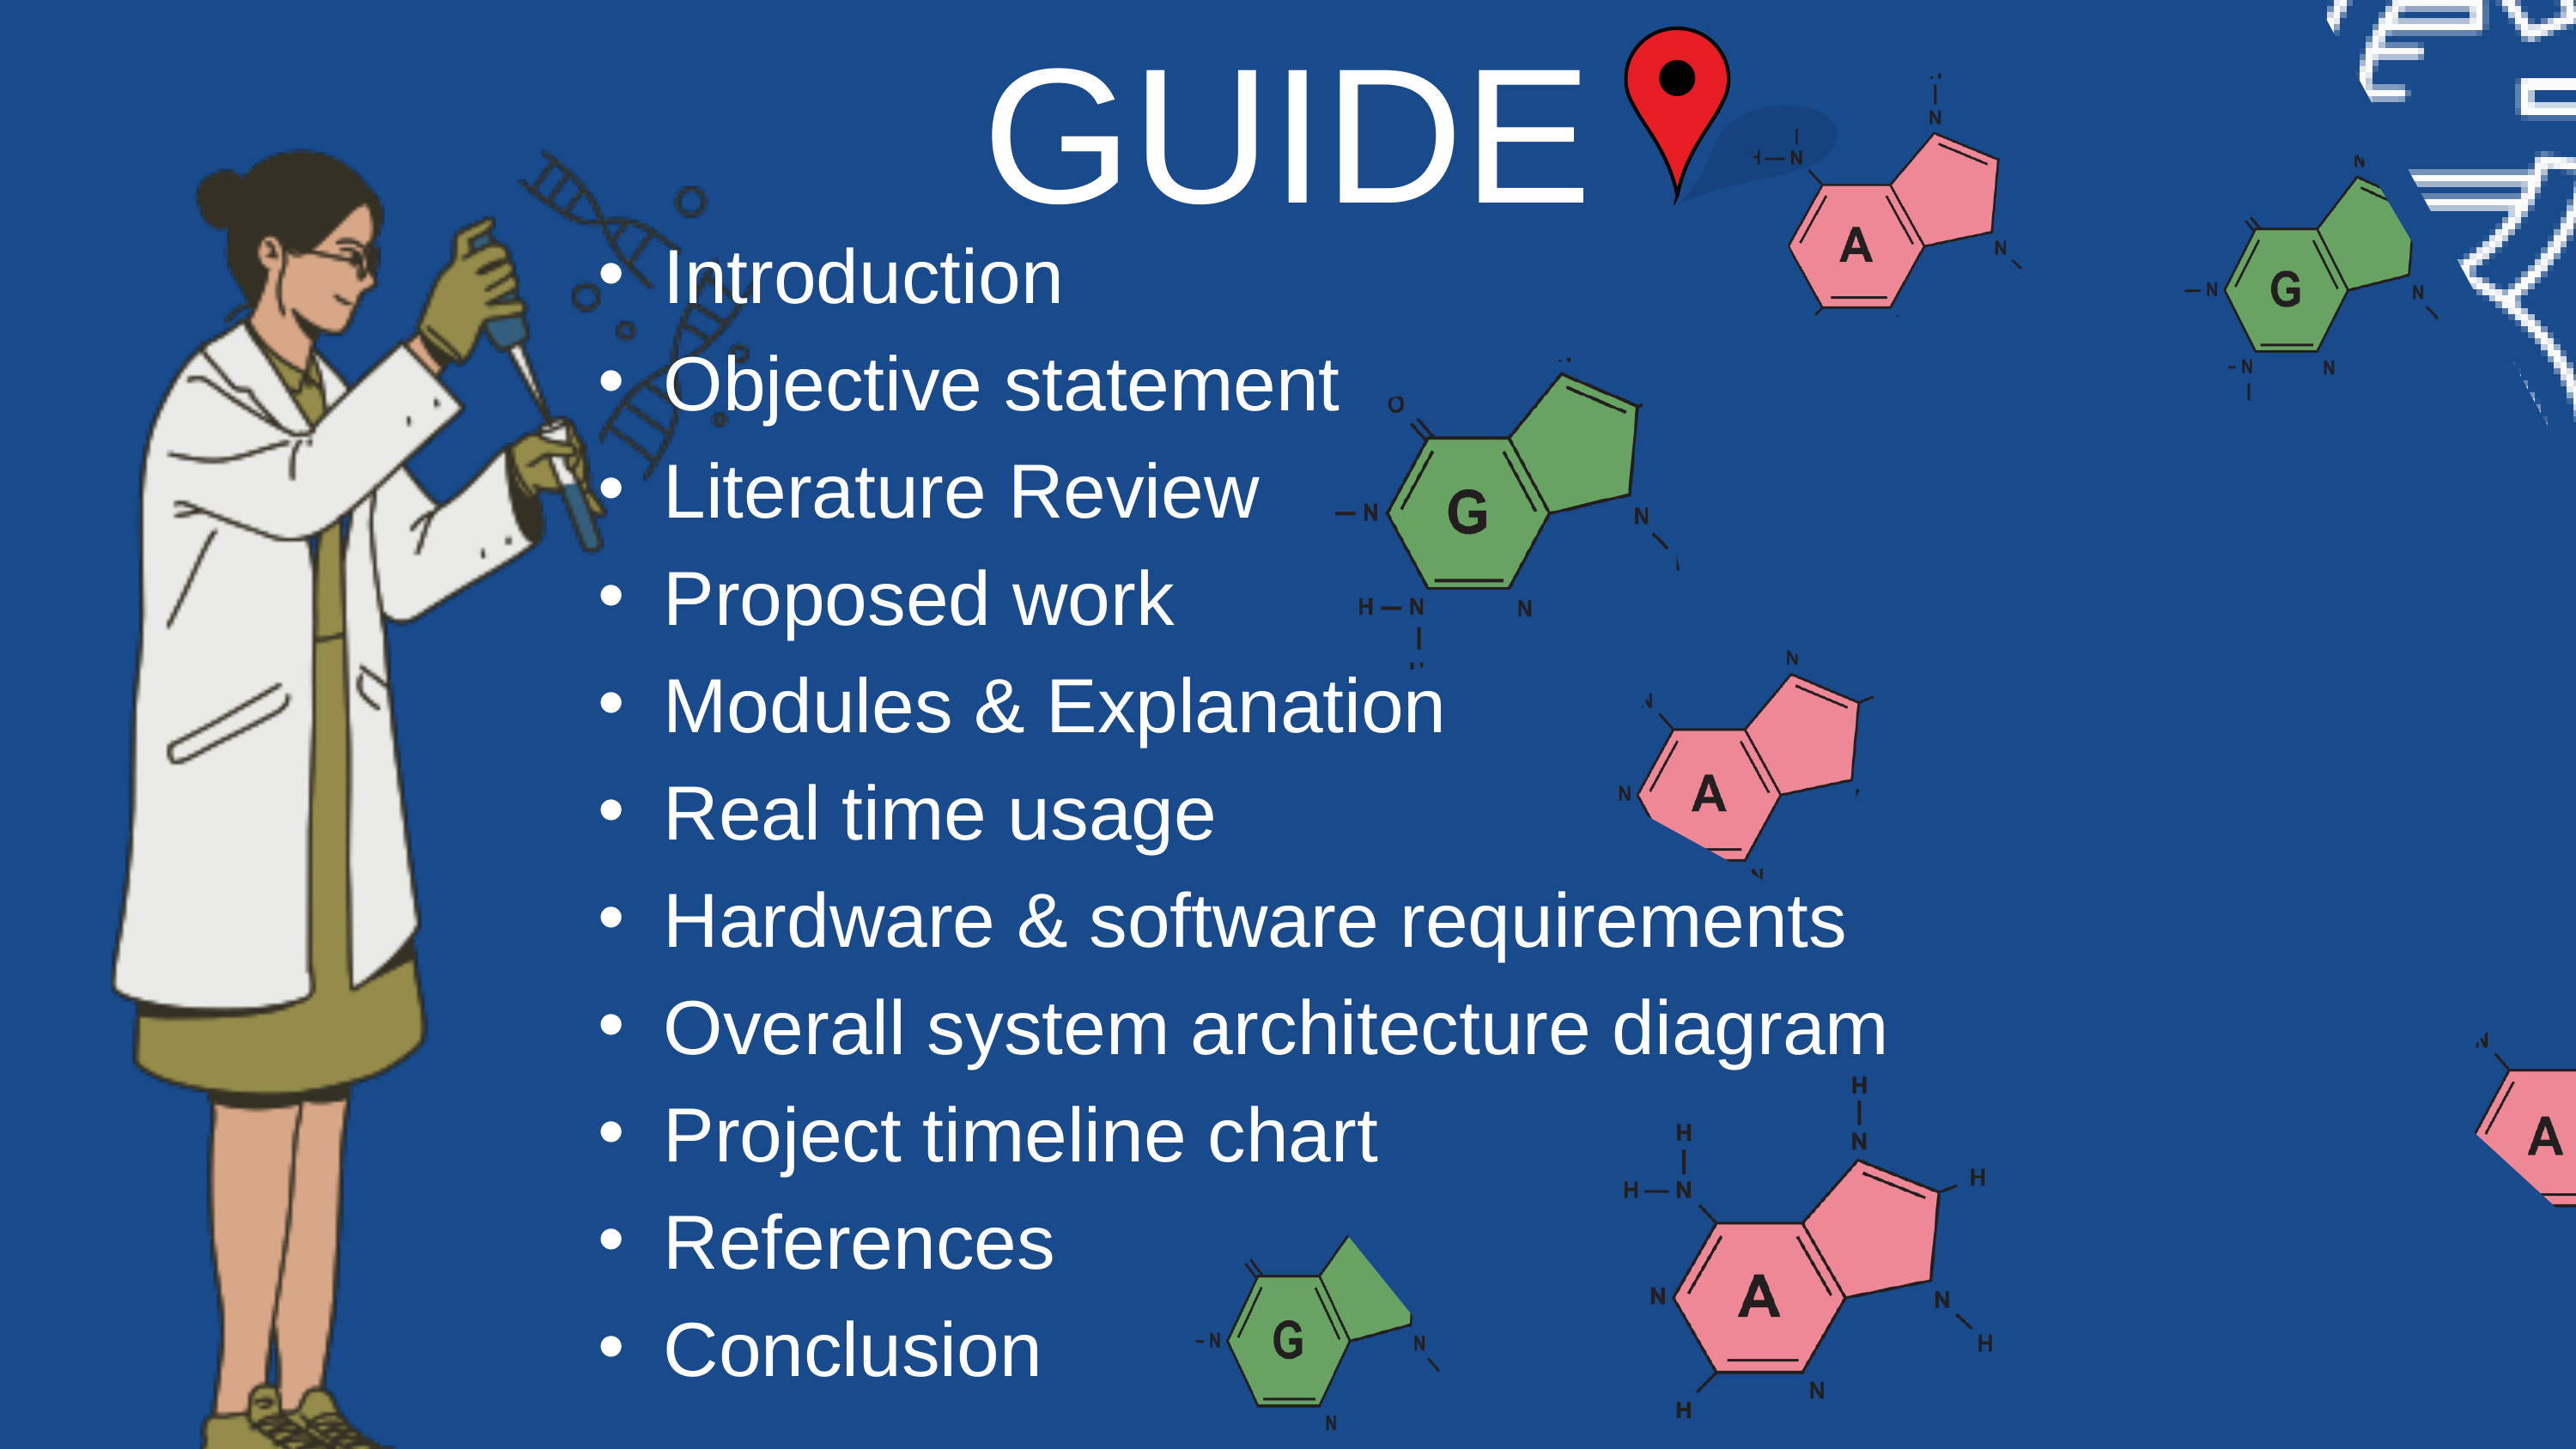

GUIDE

Introduction
Objective statement
Literature Review
Proposed work
Modules & Explanation
Real time usage
Hardware & software requirements
Overall system architecture diagram
Project timeline chart
References
Conclusion